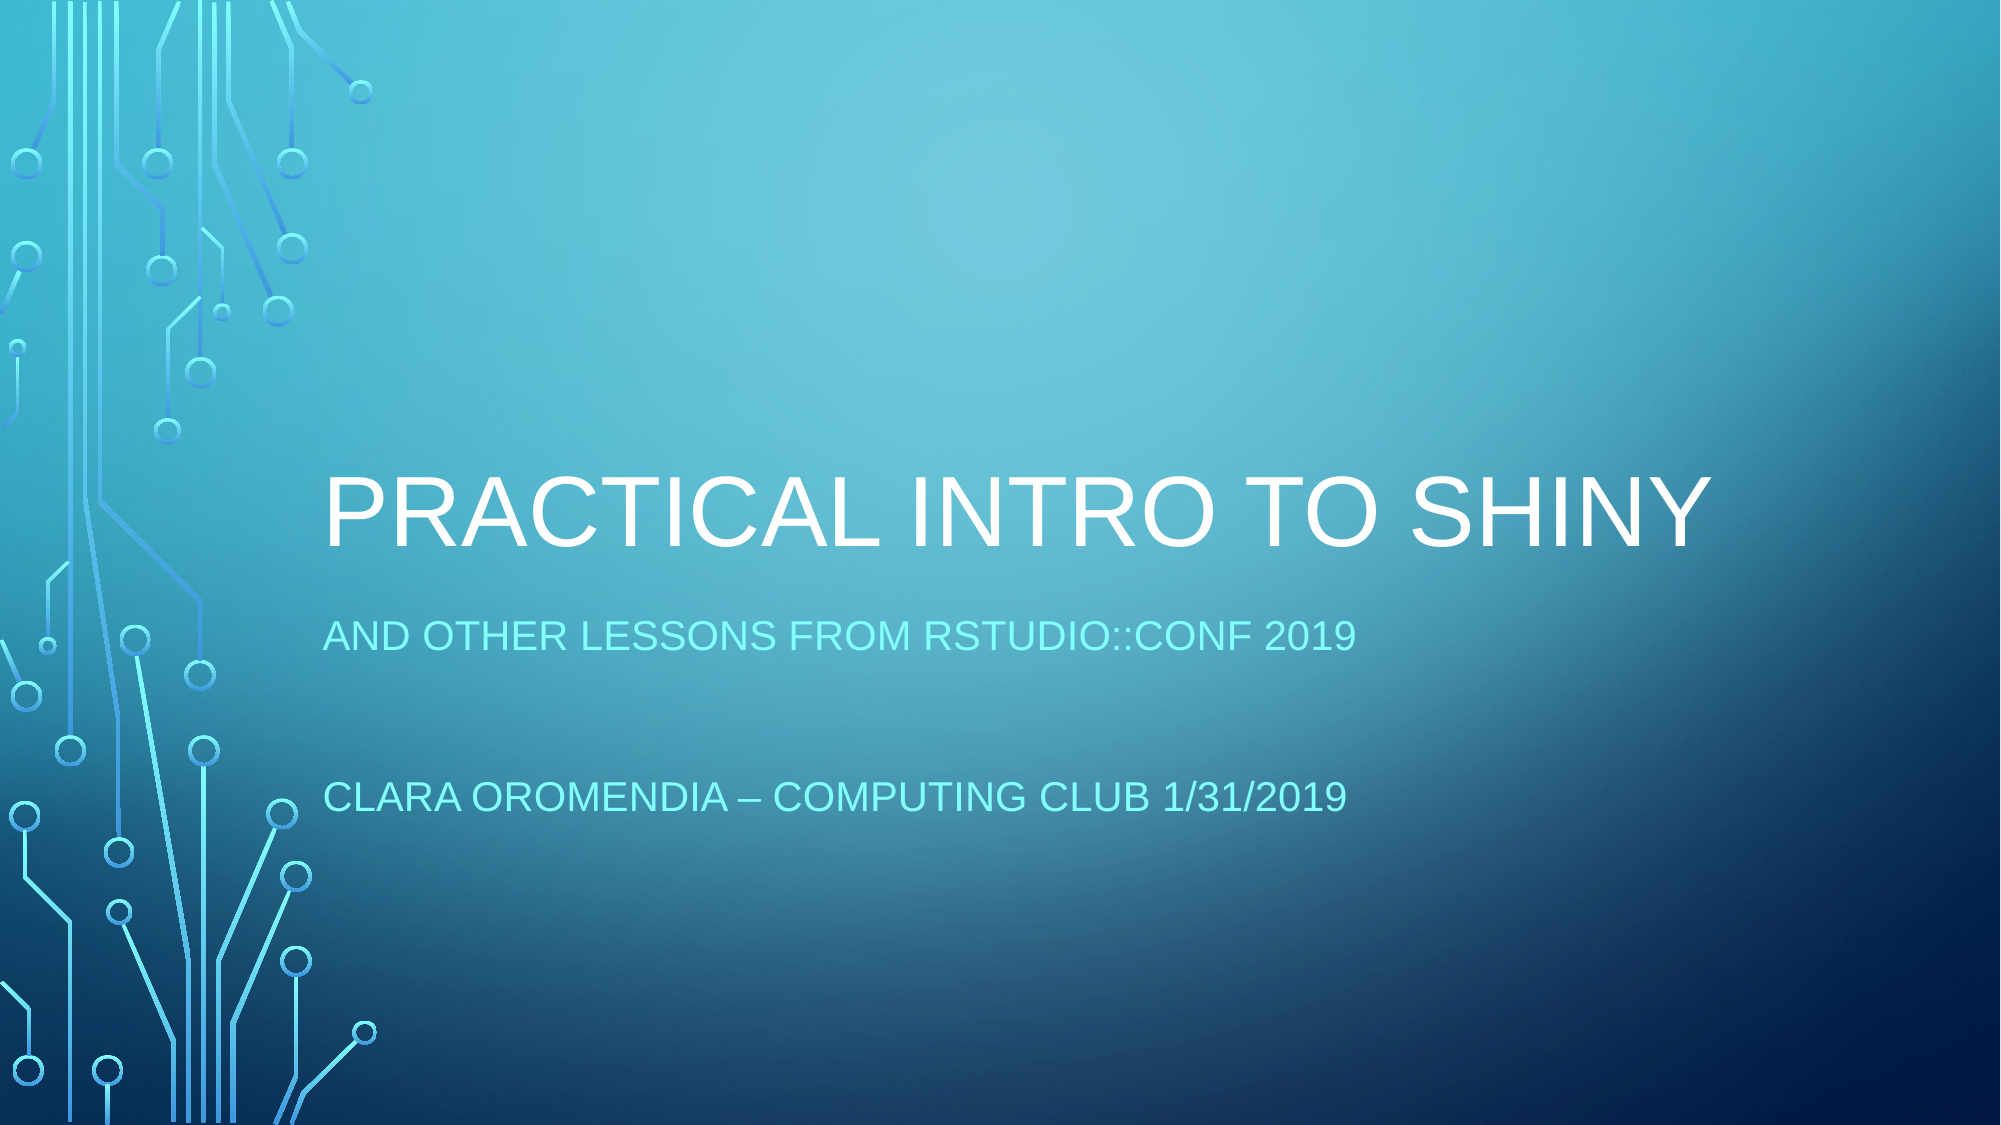

# Practical intro to SHIny
And other lessons from RSTUDIO::conf 2019

Clara Oromendia – Computing Club 1/31/2019